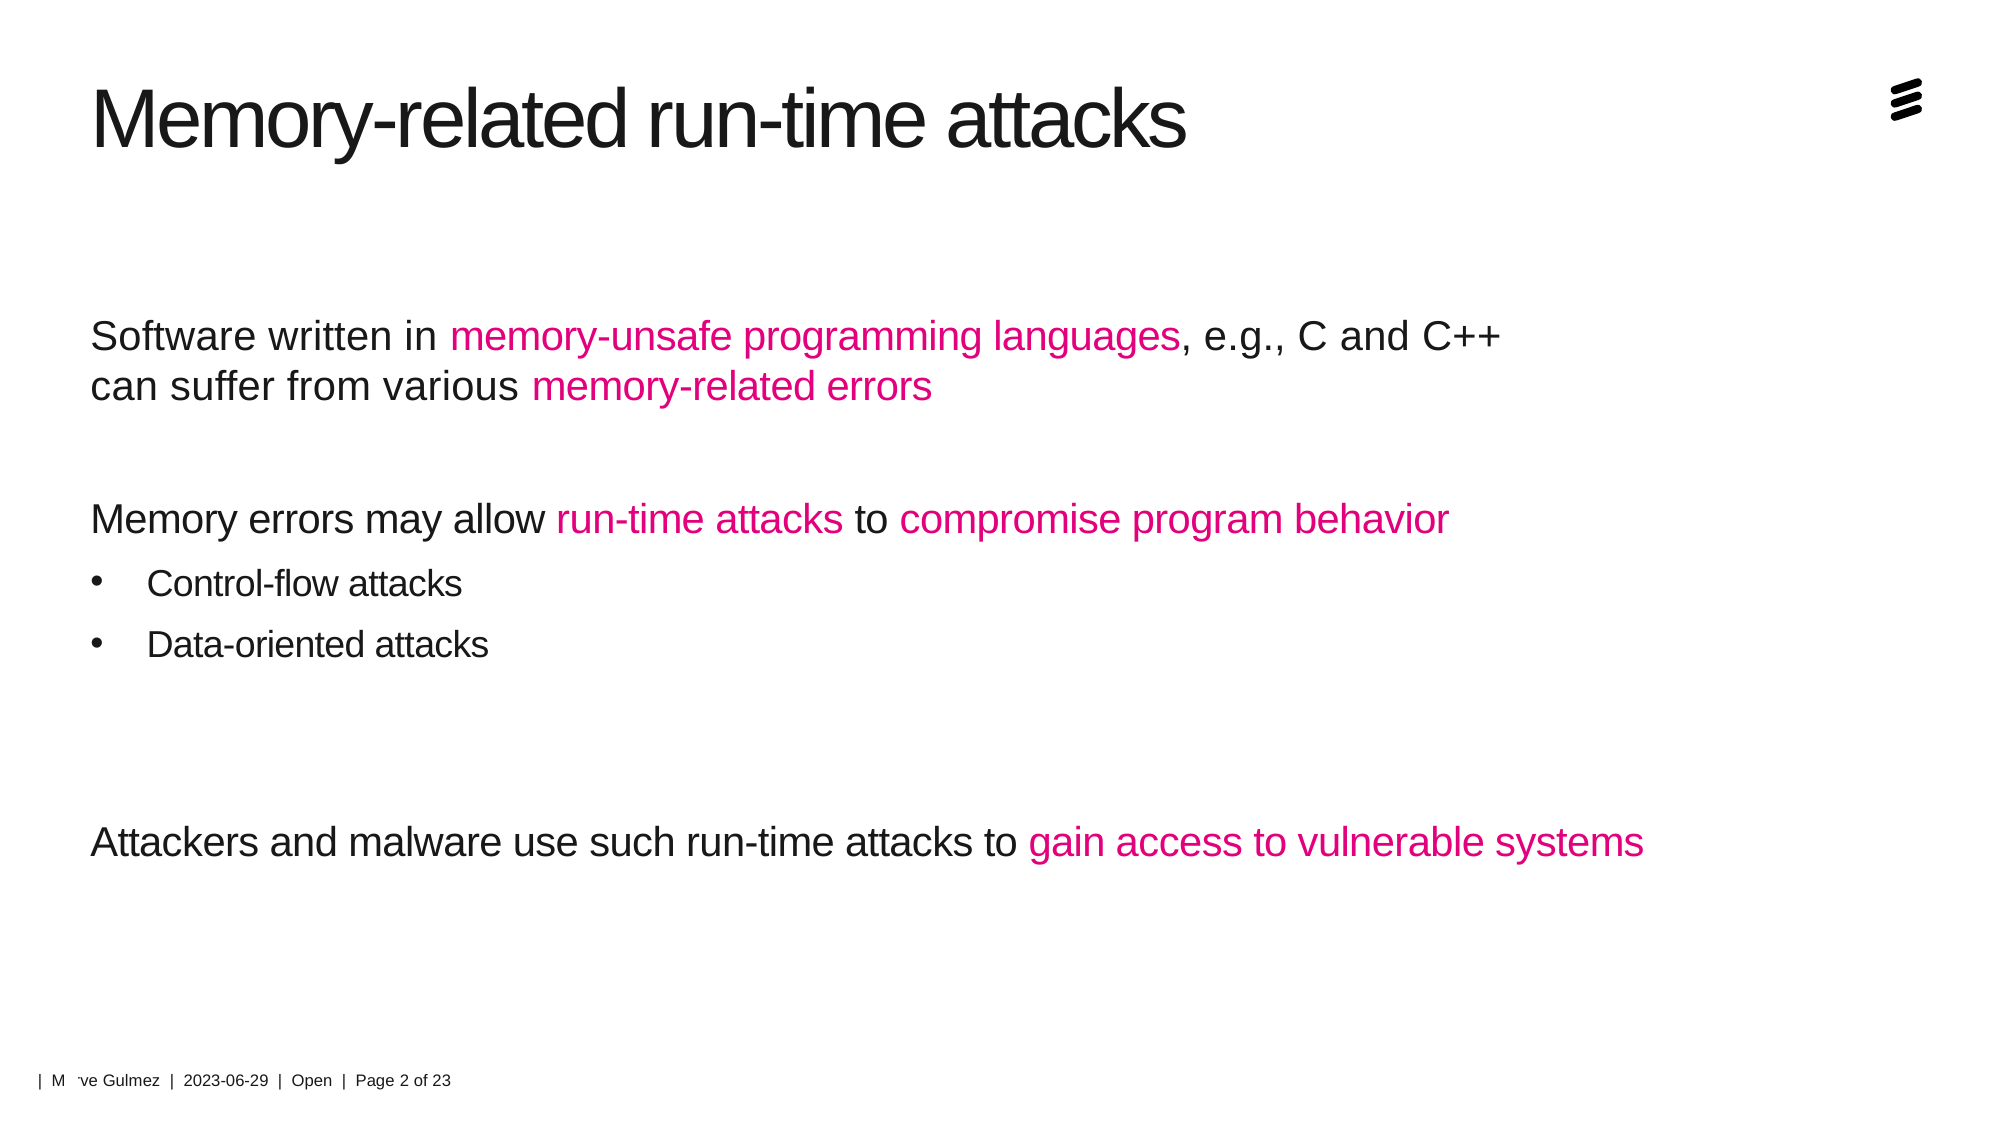

# Memory-related run-time attacks
Software written in memory-unsafe programming languages, e.g., C and C++
can suffer from various memory-related errors

Memory errors may allow run-time attacks to compromise program behavior
Control-flow attacks
Data-oriented attacks

Attackers and malware use such run-time attacks to gain access to vulnerable systems